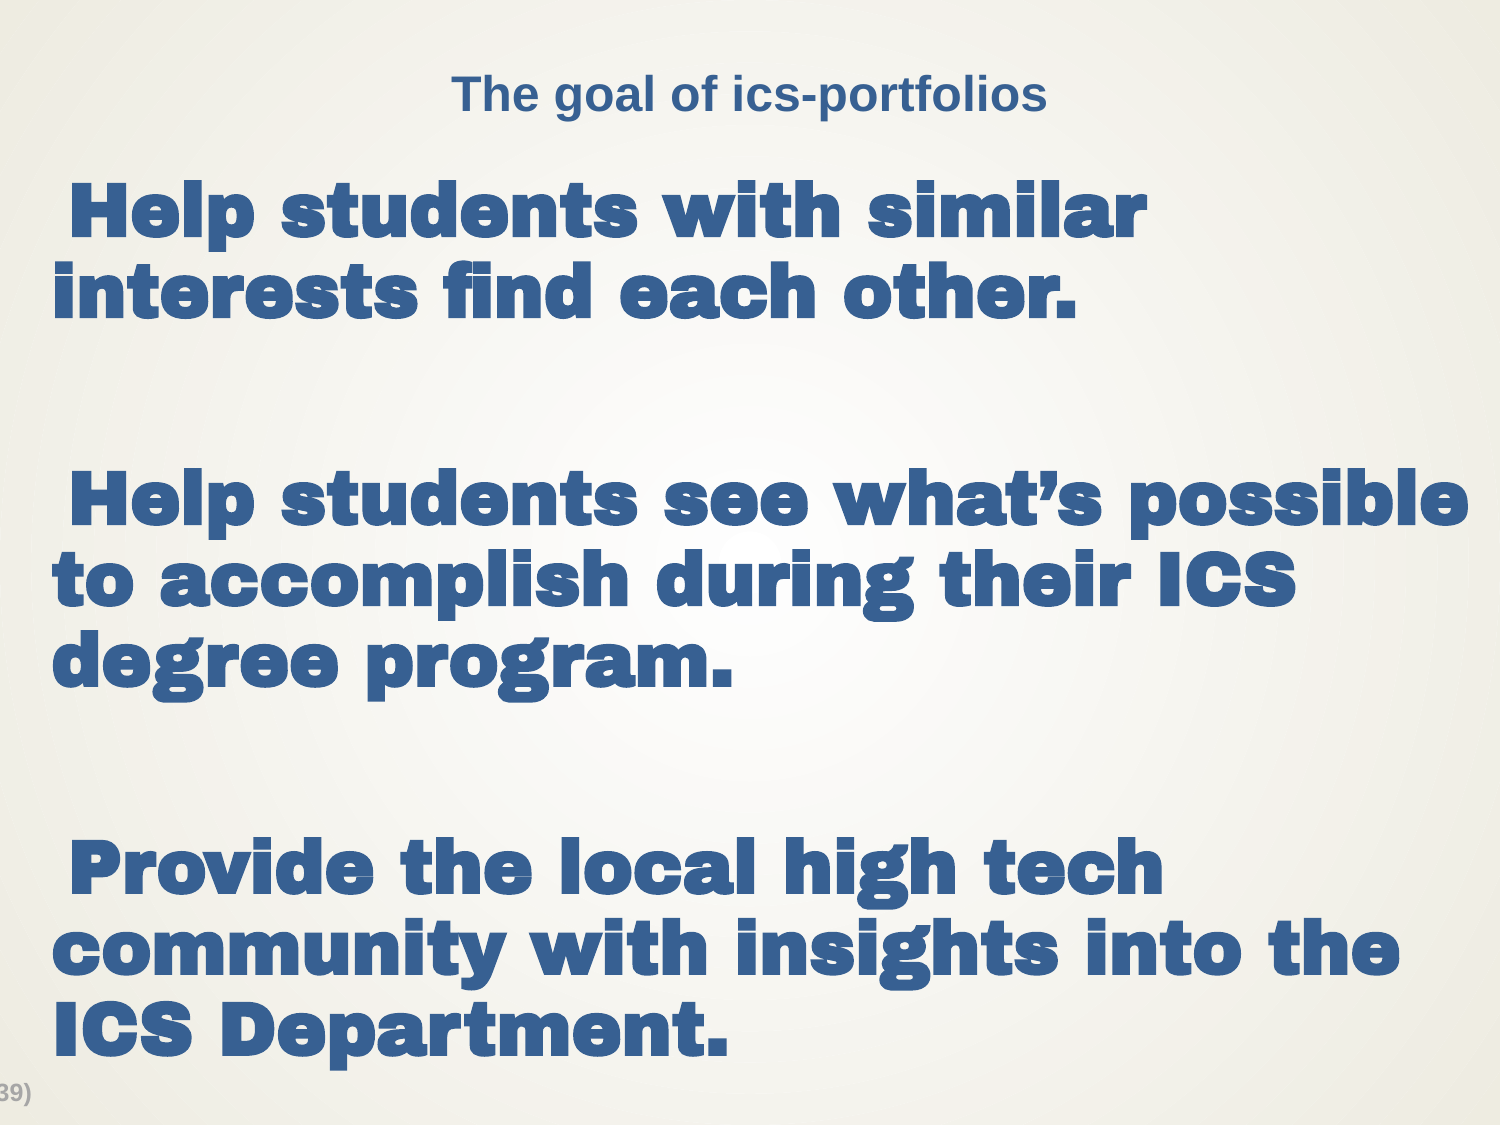

# The goal of ics-portfolios
Help students with similar interests find each other.

Help students see what’s possible to accomplish during their ICS degree program.

Provide the local high tech community with insights into the ICS Department.